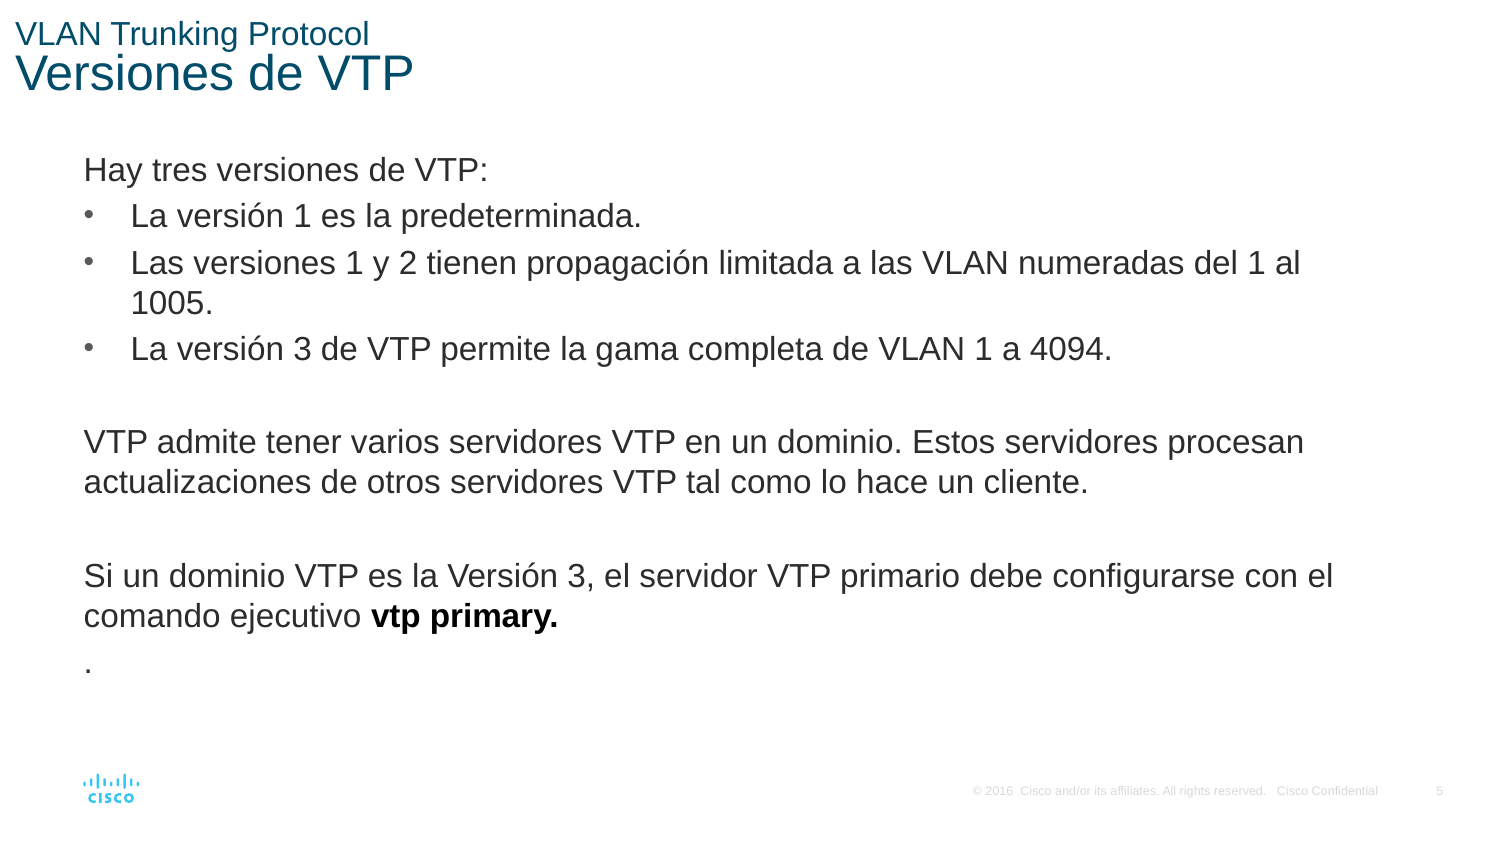

# VLAN Trunking Protocol Versiones de VTP
Hay tres versiones de VTP:
La versión 1 es la predeterminada.
Las versiones 1 y 2 tienen propagación limitada a las VLAN numeradas del 1 al 1005.
La versión 3 de VTP permite la gama completa de VLAN 1 a 4094.

VTP admite tener varios servidores VTP en un dominio. Estos servidores procesan actualizaciones de otros servidores VTP tal como lo hace un cliente.

Si un dominio VTP es la Versión 3, el servidor VTP primario debe configurarse con el comando ejecutivo vtp primary.
.